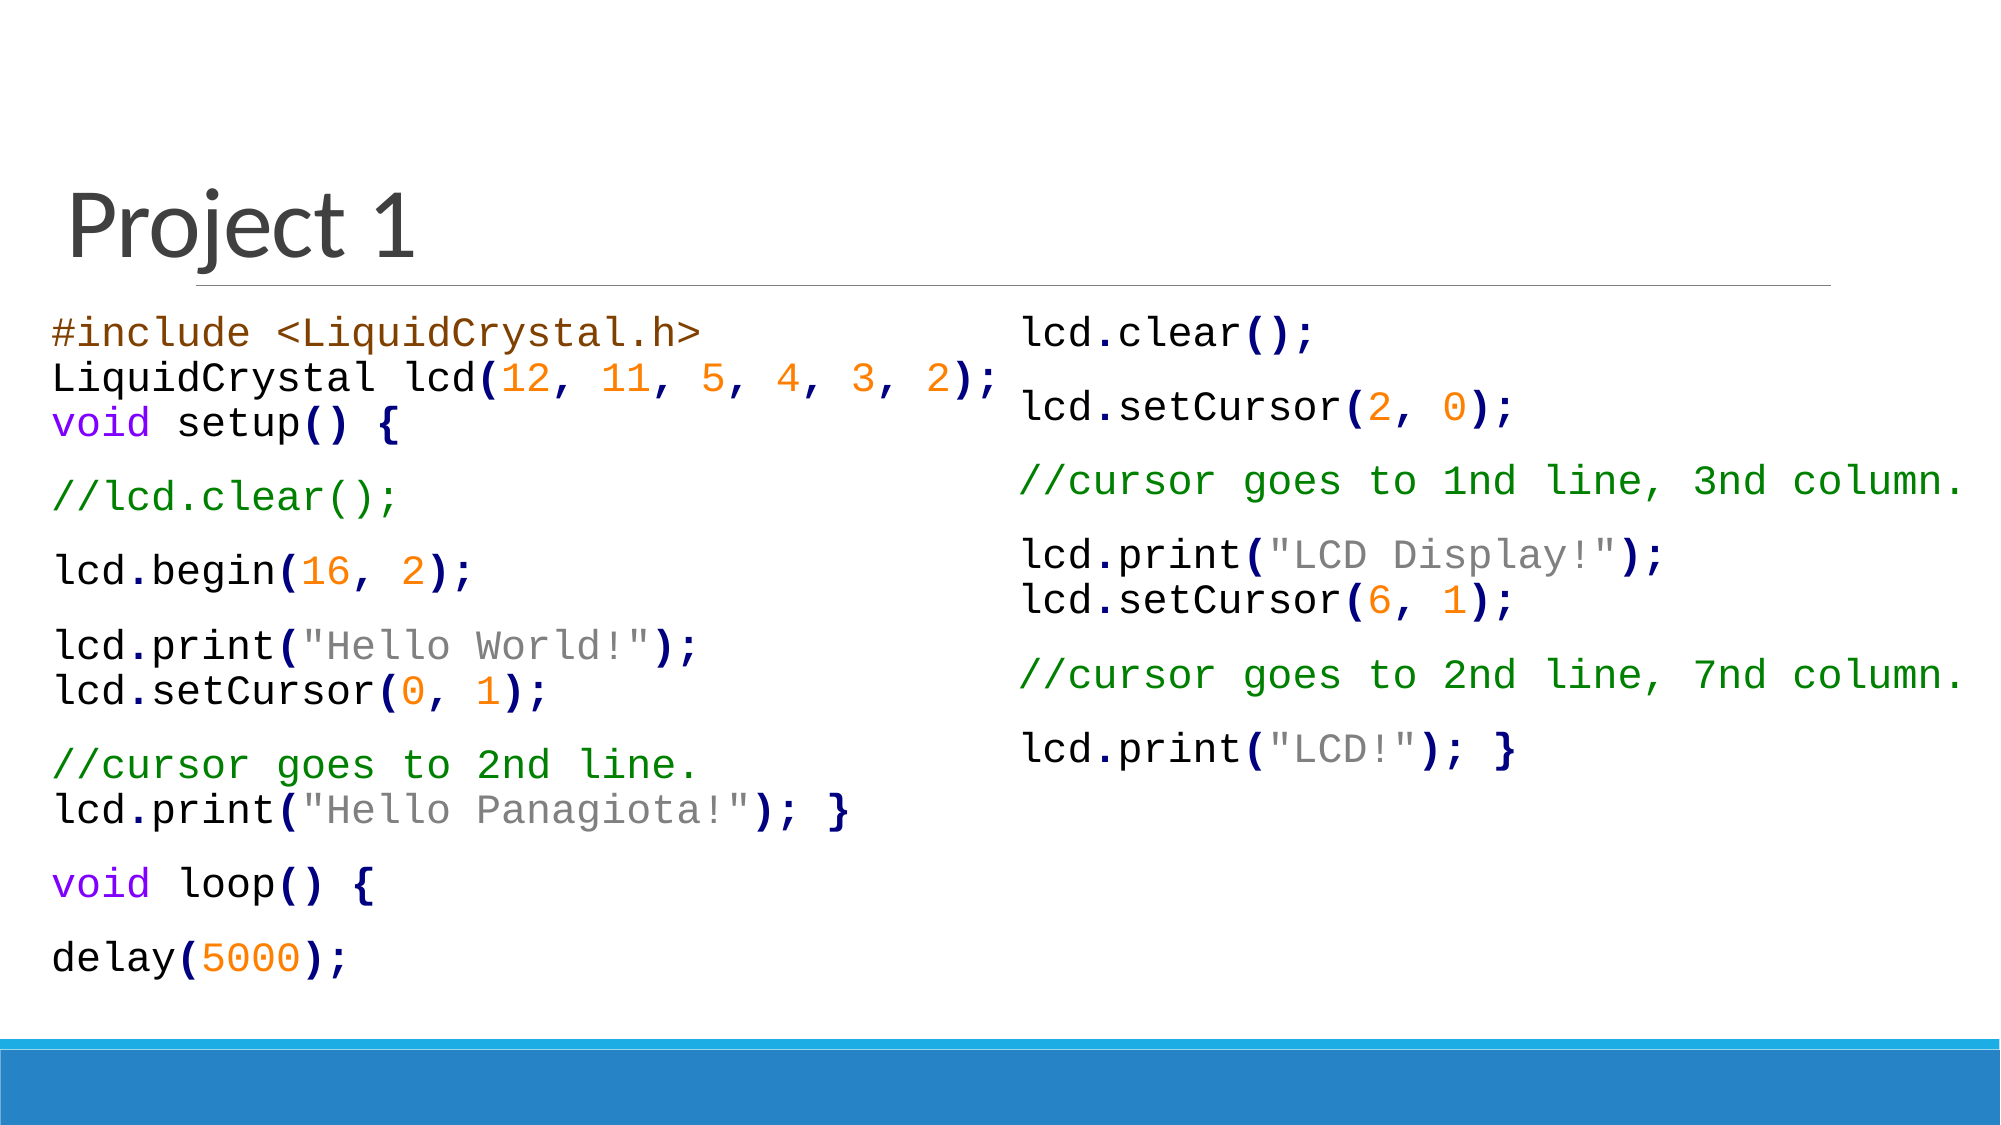

# Project 1
#include <LiquidCrystal.h> LiquidCrystal lcd(12, 11, 5, 4, 3, 2); void setup() {
//lcd.clear();
lcd.begin(16, 2);
lcd.print("Hello World!"); lcd.setCursor(0, 1);
//cursor goes to 2nd line. lcd.print("Hello Panagiota!"); }
void loop() {
delay(5000);
lcd.clear();
lcd.setCursor(2, 0);
//cursor goes to 1nd line, 3nd column.
lcd.print("LCD Display!"); lcd.setCursor(6, 1);
//cursor goes to 2nd line, 7nd column.
lcd.print("LCD!"); }